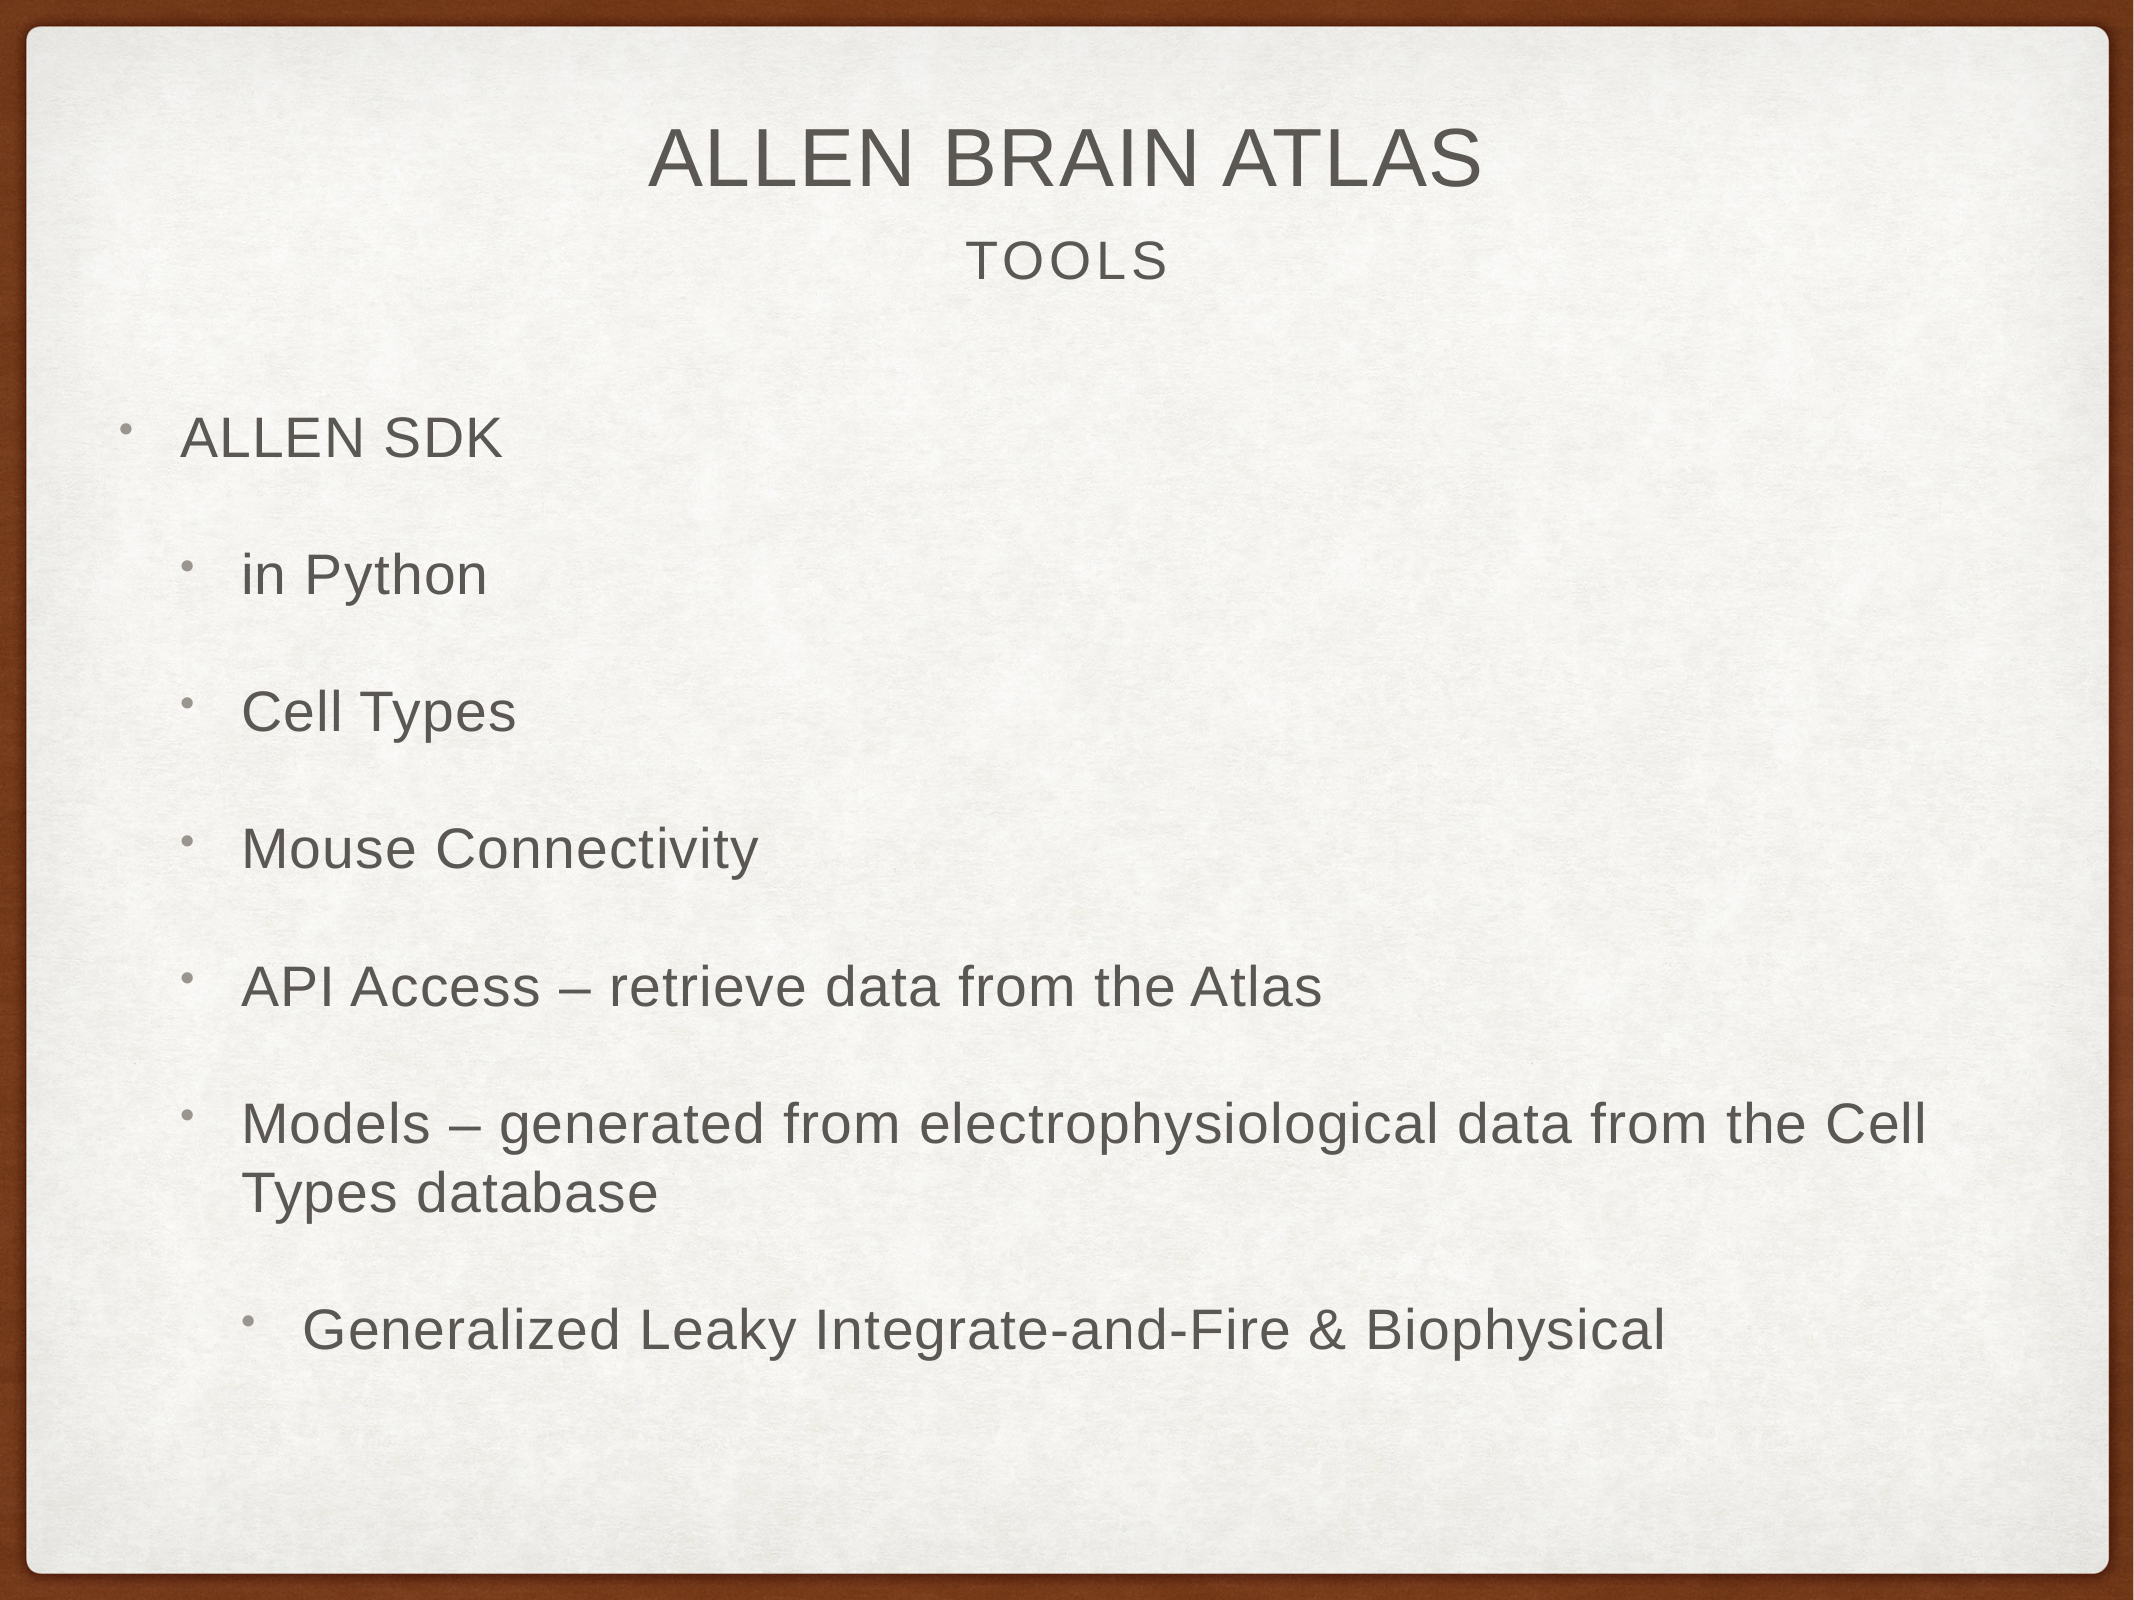

# ALLEN BRAIN ATLAS
TOOLS
ALLEN SDK
in Python
Cell Types
Mouse Connectivity
API Access – retrieve data from the Atlas
Models – generated from electrophysiological data from the Cell Types database
Generalized Leaky Integrate-and-Fire & Biophysical